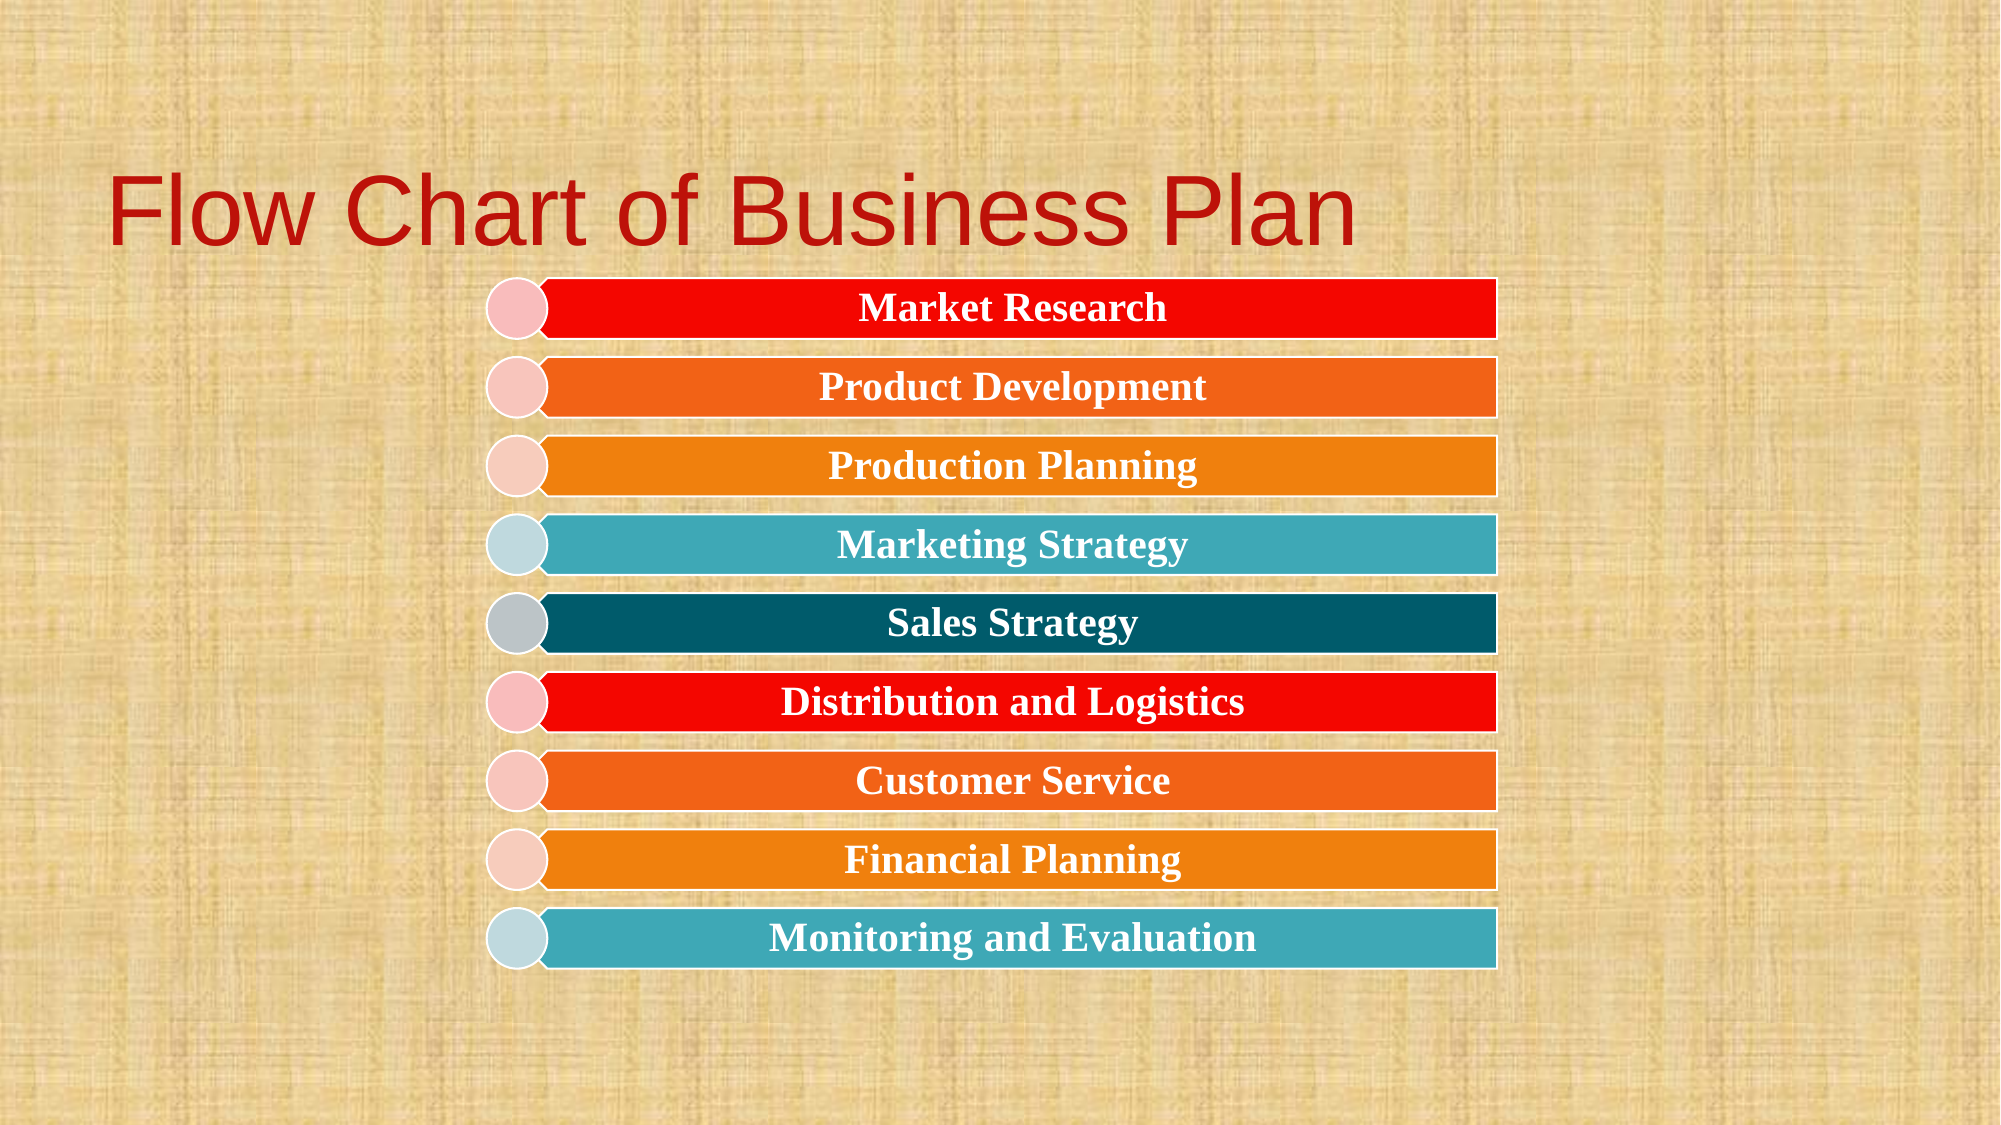

# Flow Chart of Business Plan
Market Research
Product Development
Production Planning
Marketing Strategy
Sales Strategy
Distribution and Logistics
Customer Service
Financial Planning
Monitoring and Evaluation